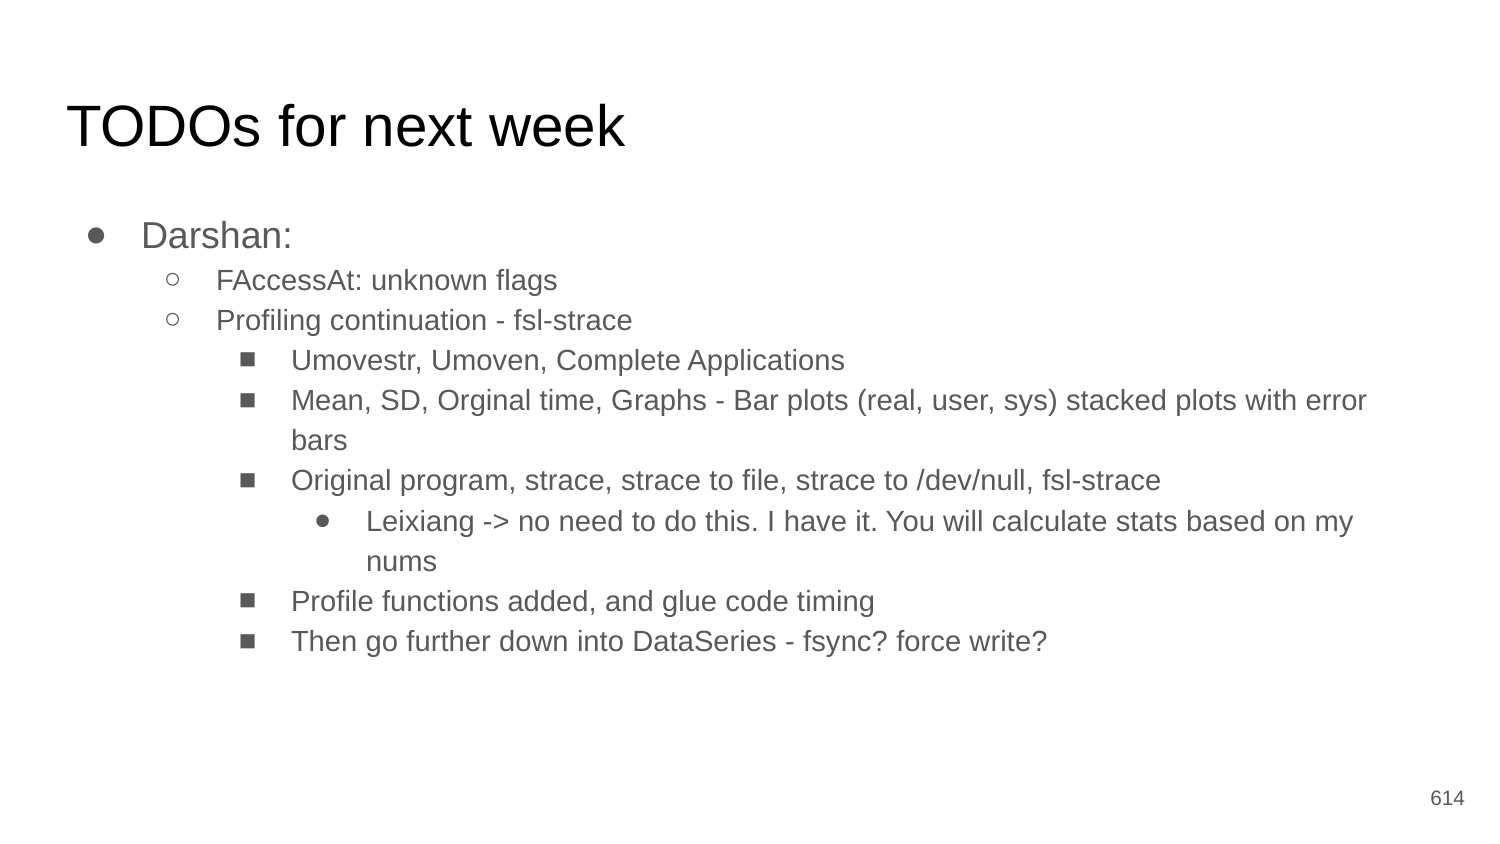

# TODOs for next week
Darshan:
FAccessAt: unknown flags
Profiling continuation - fsl-strace
Umovestr, Umoven, Complete Applications
Mean, SD, Orginal time, Graphs - Bar plots (real, user, sys) stacked plots with error bars
Original program, strace, strace to file, strace to /dev/null, fsl-strace
Leixiang -> no need to do this. I have it. You will calculate stats based on my nums
Profile functions added, and glue code timing
Then go further down into DataSeries - fsync? force write?
614